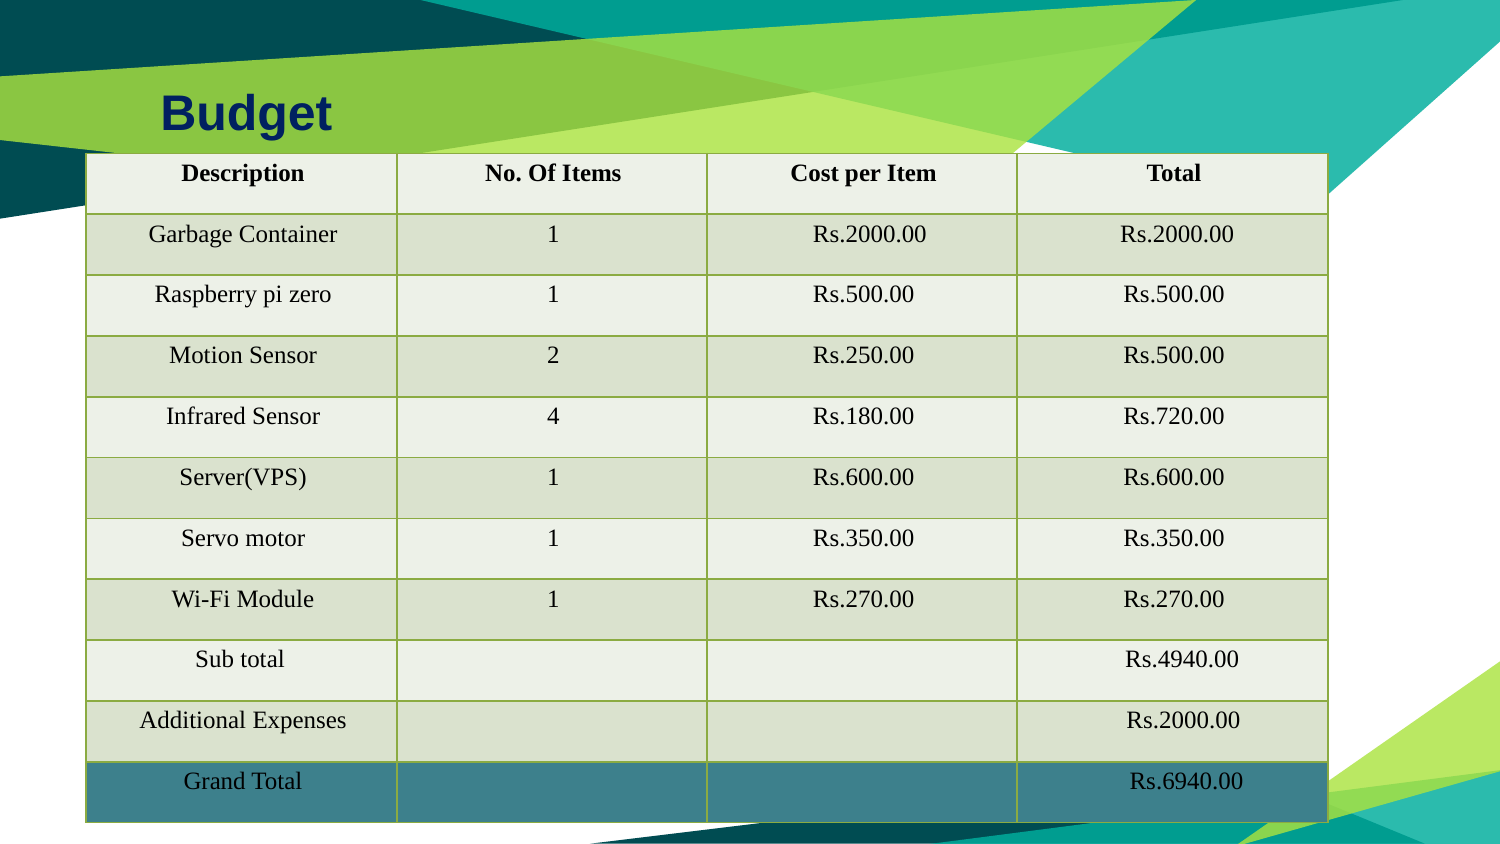

# Budget
| Description | No. Of Items | Cost per Item | Total |
| --- | --- | --- | --- |
| Garbage Container | 1 | Rs.2000.00 | Rs.2000.00 |
| Raspberry pi zero | 1 | Rs.500.00 | Rs.500.00 |
| Motion Sensor | 2 | Rs.250.00 | Rs.500.00 |
| Infrared Sensor | 4 | Rs.180.00 | Rs.720.00 |
| Server(VPS) | 1 | Rs.600.00 | Rs.600.00 |
| Servo motor | 1 | Rs.350.00 | Rs.350.00 |
| Wi-Fi Module | 1 | Rs.270.00 | Rs.270.00 |
| Sub total |  |  | Rs.4940.00 |
| Additional Expenses |  |  | Rs.2000.00 |
| Grand Total |  |  | Rs.6940.00 |